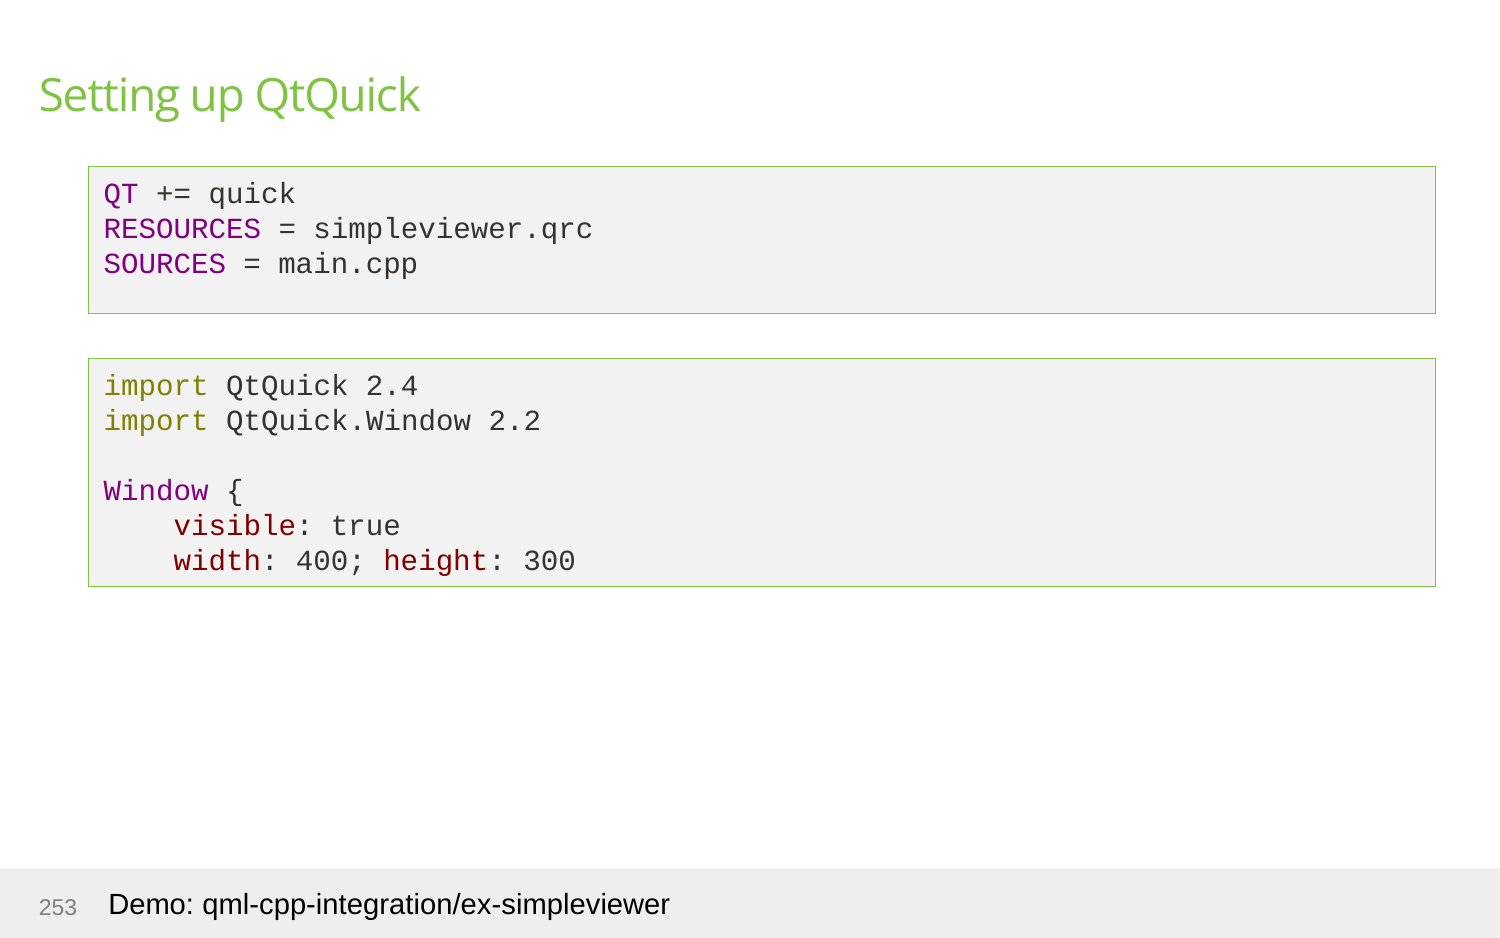

# Setting up QtQuick
QT += quick
RESOURCES = simpleviewer.qrc
SOURCES = main.cpp
import QtQuick 2.4
import QtQuick.Window 2.2
Window {
    visible: true
    width: 400; height: 300
Demo: qml-cpp-integration/ex-simpleviewer
253